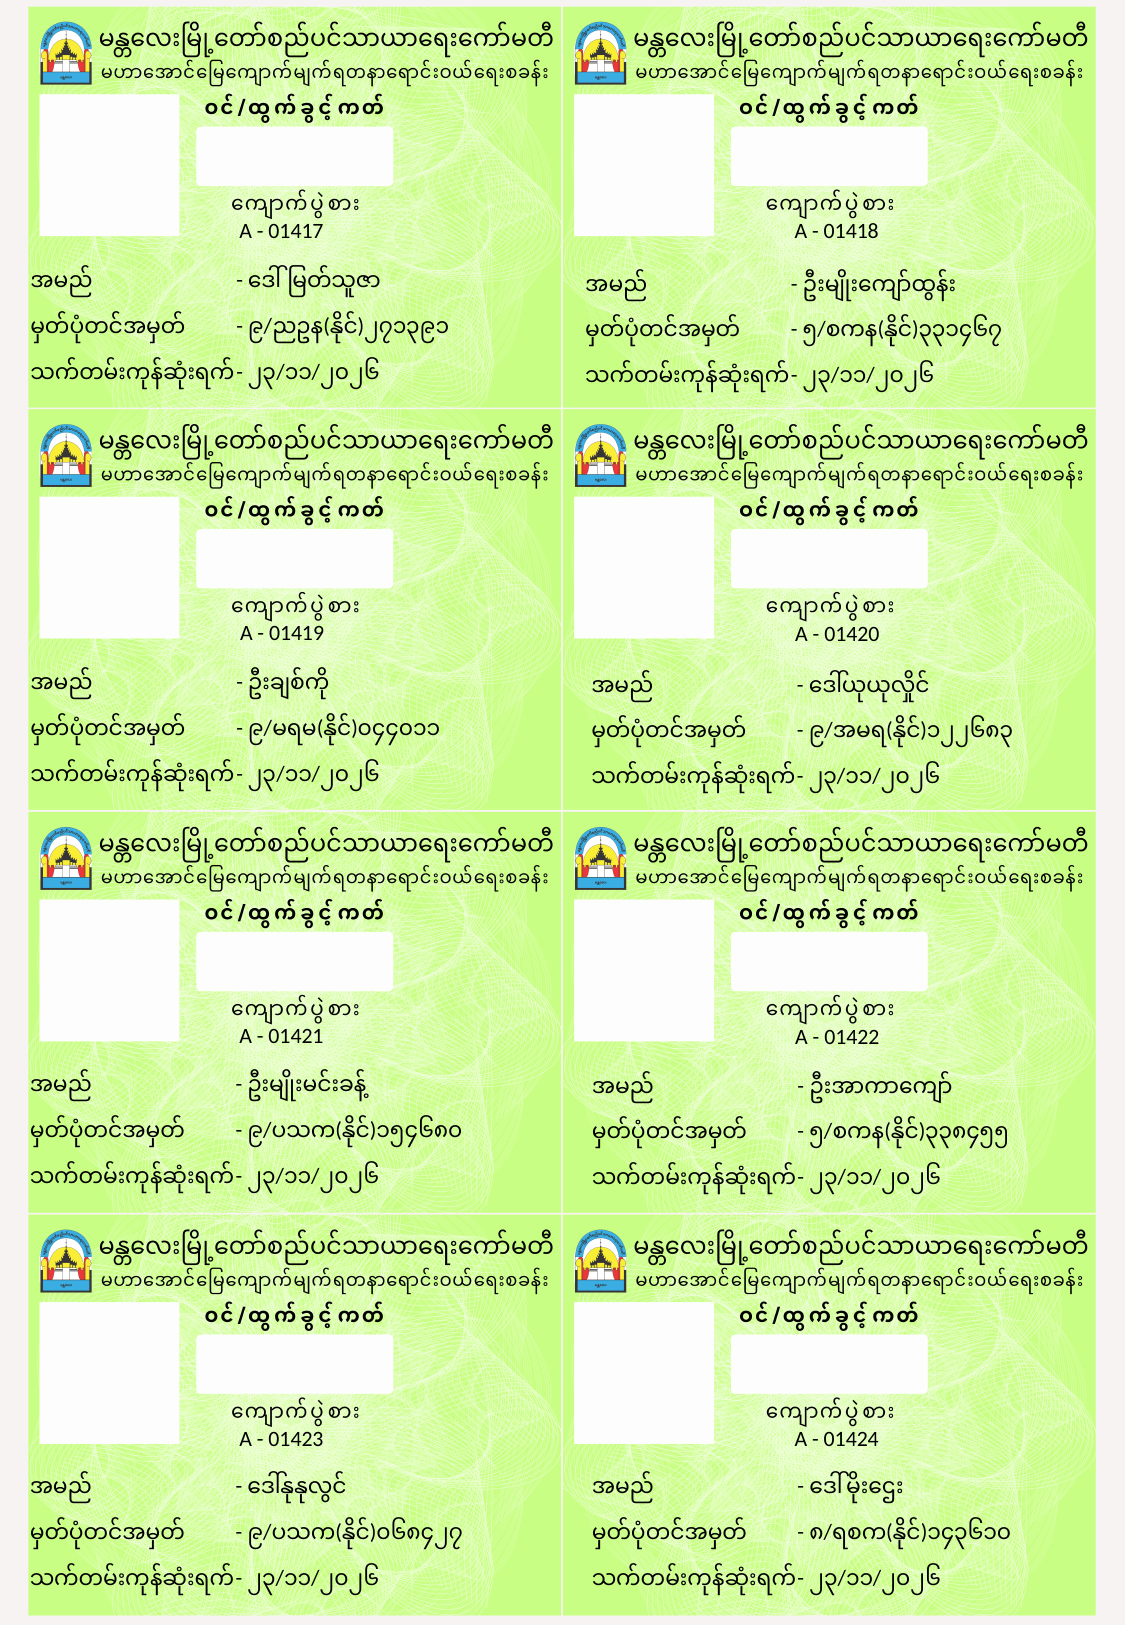

A - 01417
A - 01418
အမည်	- ဒေါ်မြတ်သူဇာ
မှတ်ပုံတင်အမှတ်	- ၉/ညဥန(နိုင်)၂၇၁၃၉၁
သက်တမ်းကုန်ဆုံးရက်	- ၂၃/၁၁/၂၀၂၆
အမည်	- ဦးမျိုးကျော်ထွန်း
မှတ်ပုံတင်အမှတ်	- ၅/စကန(နိုင်)၃၃၁၄၆၇
သက်တမ်းကုန်ဆုံးရက်	- ၂၃/၁၁/၂၀၂၆
A - 01419
A - 01420
အမည်	- ဦးချစ်ကို
မှတ်ပုံတင်အမှတ်	- ၉/မရမ(နိုင်)၀၄၄၀၁၁
သက်တမ်းကုန်ဆုံးရက်	- ၂၃/၁၁/၂၀၂၆
အမည်	- ဒေါ်ယုယုလှိုင်
မှတ်ပုံတင်အမှတ်	- ၉/အမရ(နိုင်)၁၂၂၆၈၃
သက်တမ်းကုန်ဆုံးရက်	- ၂၃/၁၁/၂၀၂၆
A - 01421
A - 01422
အမည်	- ဦးမျိုးမင်းခန့်
မှတ်ပုံတင်အမှတ်	- ၉/ပသက(နိုင်)၁၅၄၆၈၀
သက်တမ်းကုန်ဆုံးရက်	- ၂၃/၁၁/၂၀၂၆
အမည်	- ဦးအာကာကျော်
မှတ်ပုံတင်အမှတ်	- ၅/စကန(နိုင်)၃၃၈၄၅၅
သက်တမ်းကုန်ဆုံးရက်	- ၂၃/၁၁/၂၀၂၆
A - 01423
A - 01424
အမည်	- ဒေါ်နုနုလွင်
မှတ်ပုံတင်အမှတ်	- ၉/ပသက(နိုင်)၀၆၈၄၂၇
သက်တမ်းကုန်ဆုံးရက်	- ၂၃/၁၁/၂၀၂၆
အမည်	- ဒေါ်မိုးဌေး
မှတ်ပုံတင်အမှတ်	- ၈/ရစက(နိုင်)၁၄၃၆၁၀
သက်တမ်းကုန်ဆုံးရက်	- ၂၃/၁၁/၂၀၂၆